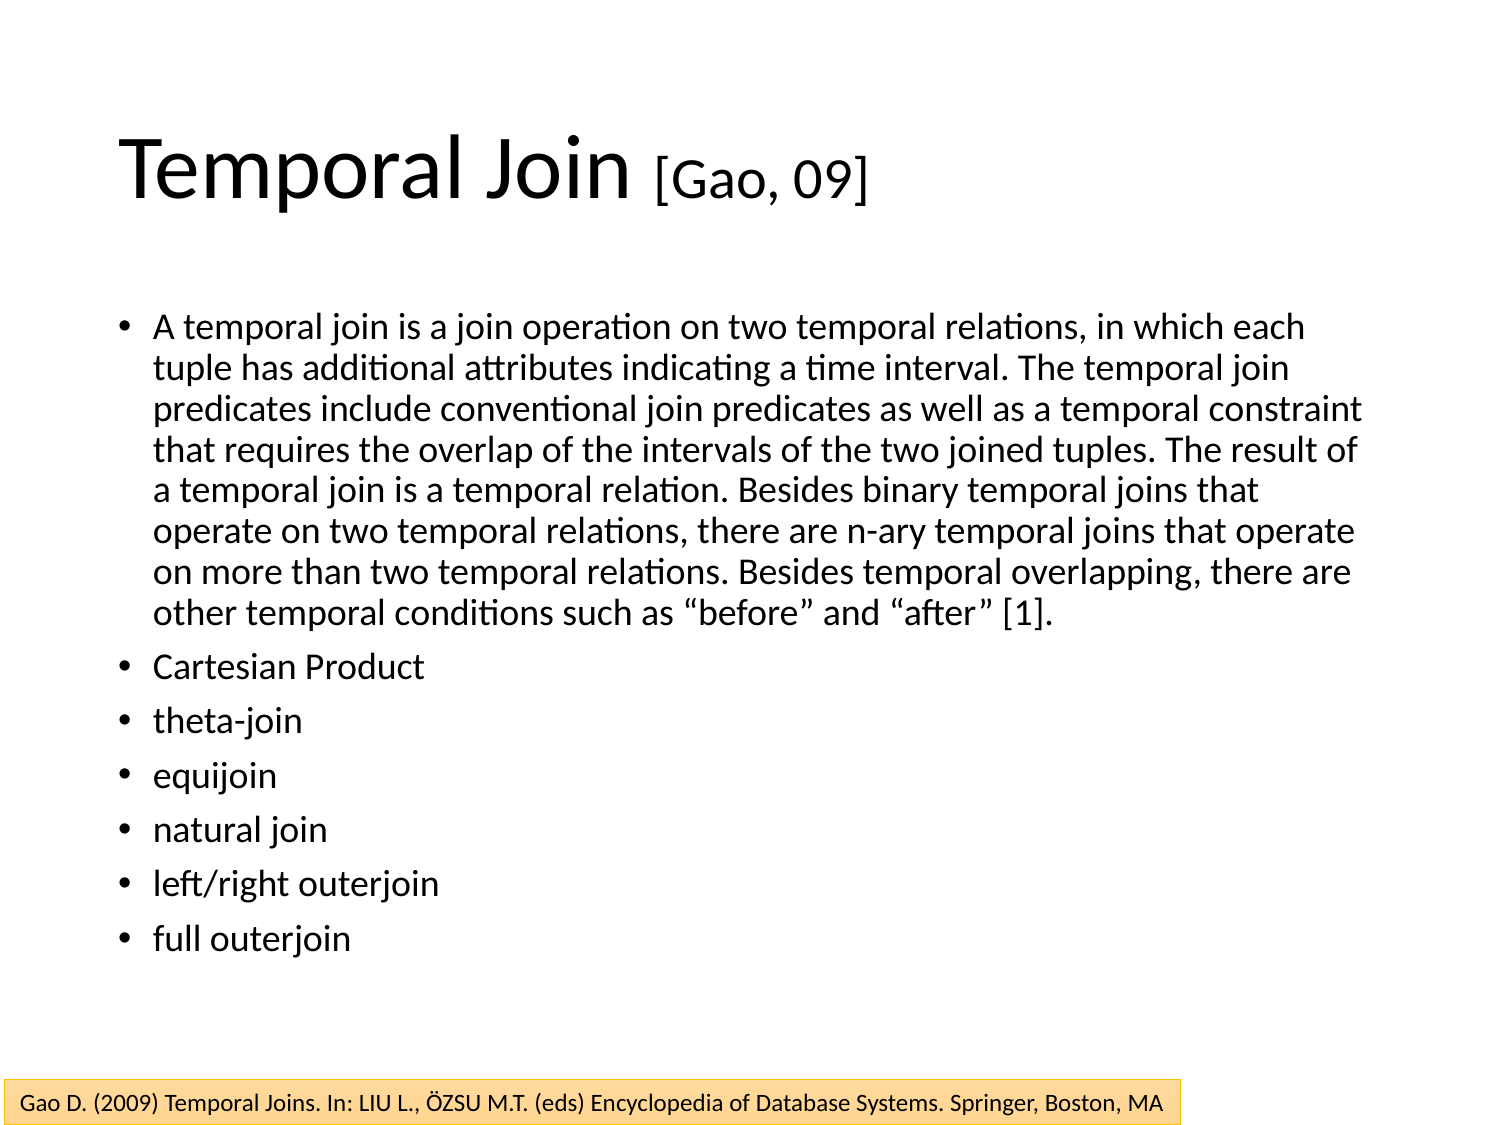

# Temporal Join [Gao, 09]
A temporal join is a join operation on two temporal relations, in which each tuple has additional attributes indicating a time interval. The temporal join predicates include conventional join predicates as well as a temporal constraint that requires the overlap of the intervals of the two joined tuples. The result of a temporal join is a temporal relation. Besides binary temporal joins that operate on two temporal relations, there are n-ary temporal joins that operate on more than two temporal relations. Besides temporal overlapping, there are other temporal conditions such as “before” and “after” [1].
Cartesian Product
theta-join
equijoin
natural join
left/right outerjoin
full outerjoin

Gao D. (2009) Temporal Joins. In: LIU L., ÖZSU M.T. (eds) Encyclopedia of Database Systems. Springer, Boston, MA